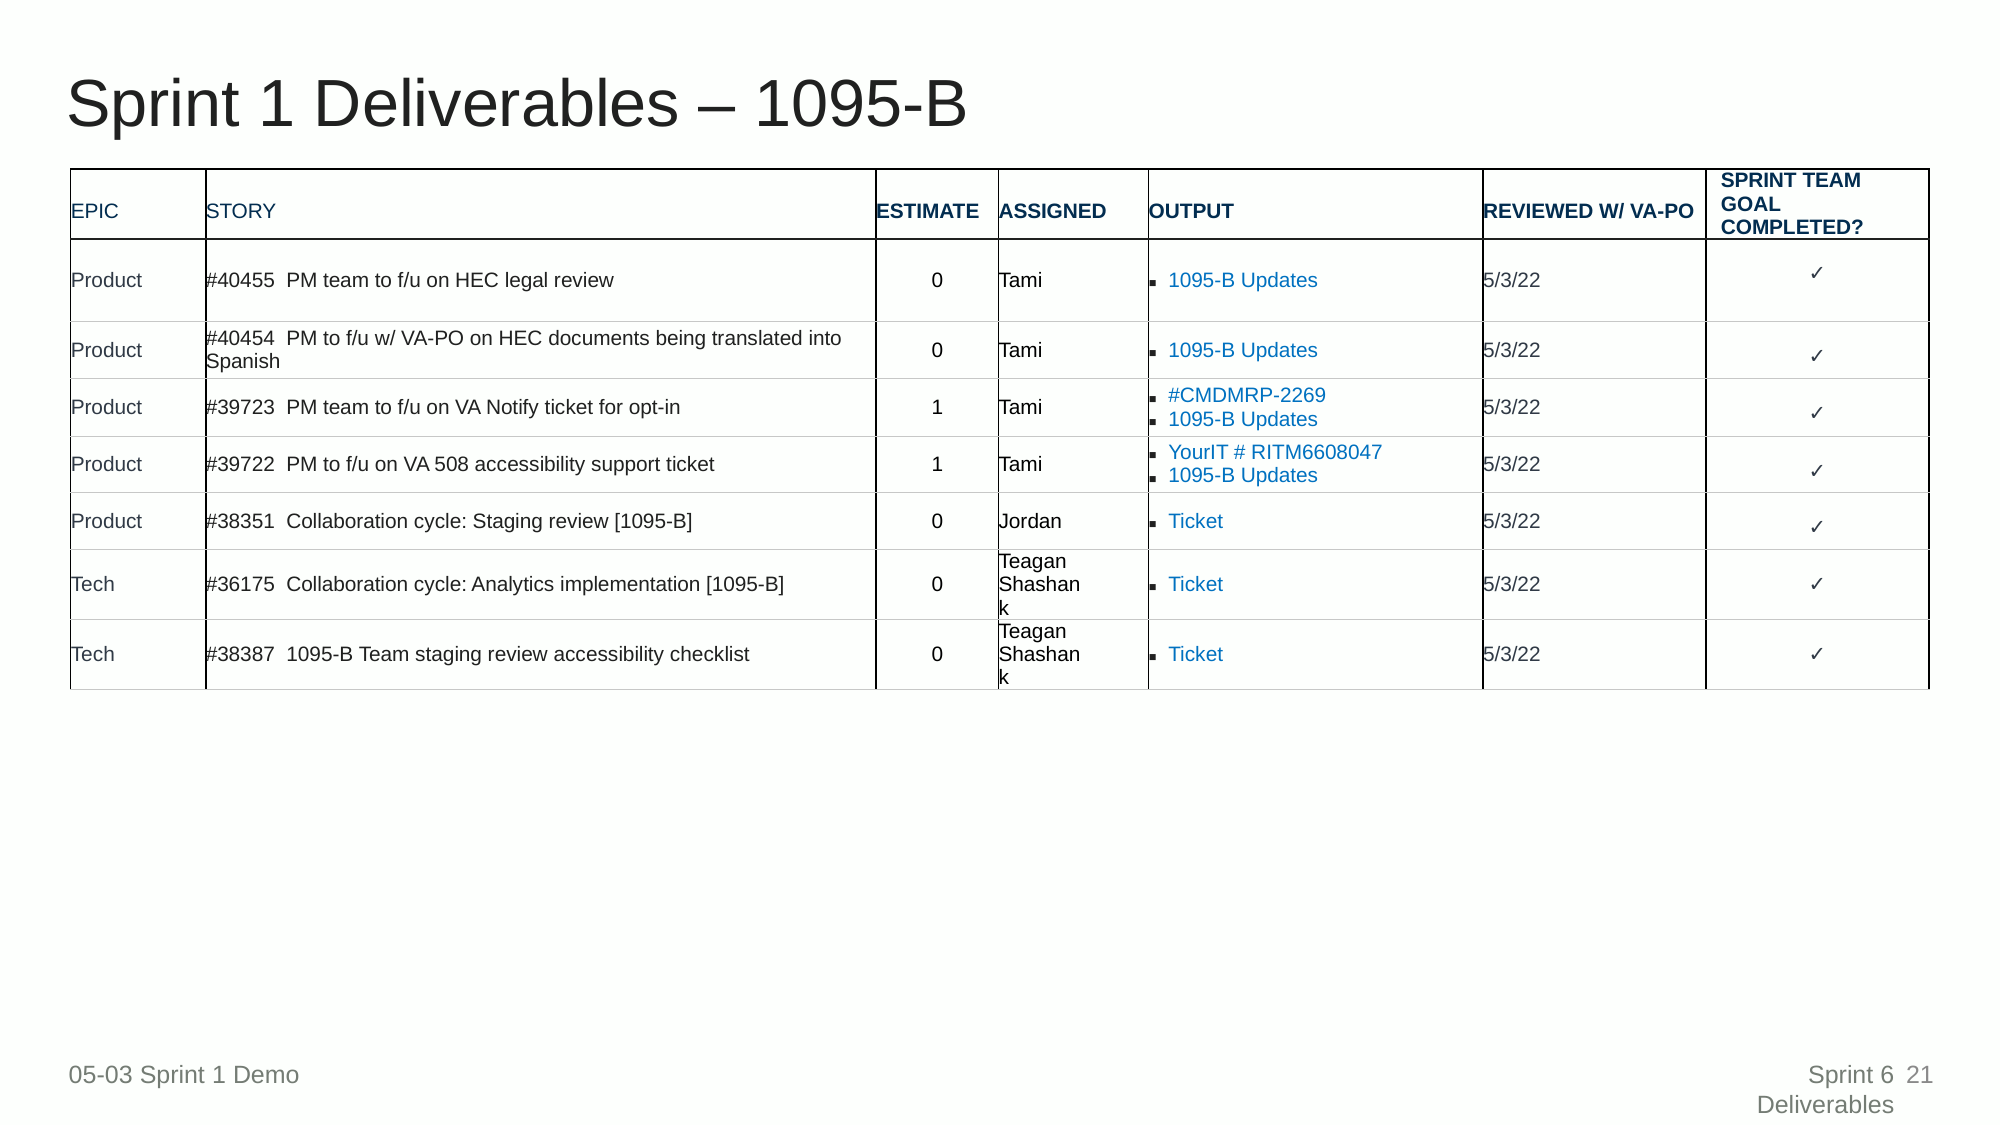

# Sprint 1 Deliverables – 1095-B
| EPIC | STORY | ESTIMATE | ASSIGNED | OUTPUT | REVIEWED W/ VA-PO | SPRINT TEAM GOAL COMPLETED? |
| --- | --- | --- | --- | --- | --- | --- |
| Product | #40455 PM team to f/u on HEC legal review | 0 | Tami | 1095-B Updates | 5/3/22 | ✓ |
| Product | #40454 PM to f/u w/ VA-PO on HEC documents being translated into Spanish | 0 | Tami | 1095-B Updates | 5/3/22 | ✓ |
| Product | #39723 PM team to f/u on VA Notify ticket for opt-in | 1 | Tami | #CMDMRP-2269 1095-B Updates | 5/3/22 | ✓ |
| Product | #39722 PM to f/u on VA 508 accessibility support ticket | 1 | Tami | YourIT # RITM6608047 1095-B Updates | 5/3/22 | ✓ |
| Product | #38351 Collaboration cycle: Staging review [1095-B] | 0 | Jordan | Ticket | 5/3/22 | ✓ |
| Tech | #36175 Collaboration cycle: Analytics implementation [1095-B] | 0 | Teagan Shashank | Ticket | 5/3/22 | ✓ |
| Tech | #38387 1095-B Team staging review accessibility checklist | 0 | Teagan Shashank | Ticket | 5/3/22 | ✓ |
21
05-03 Sprint 1 Demo
Sprint 6 Deliverables